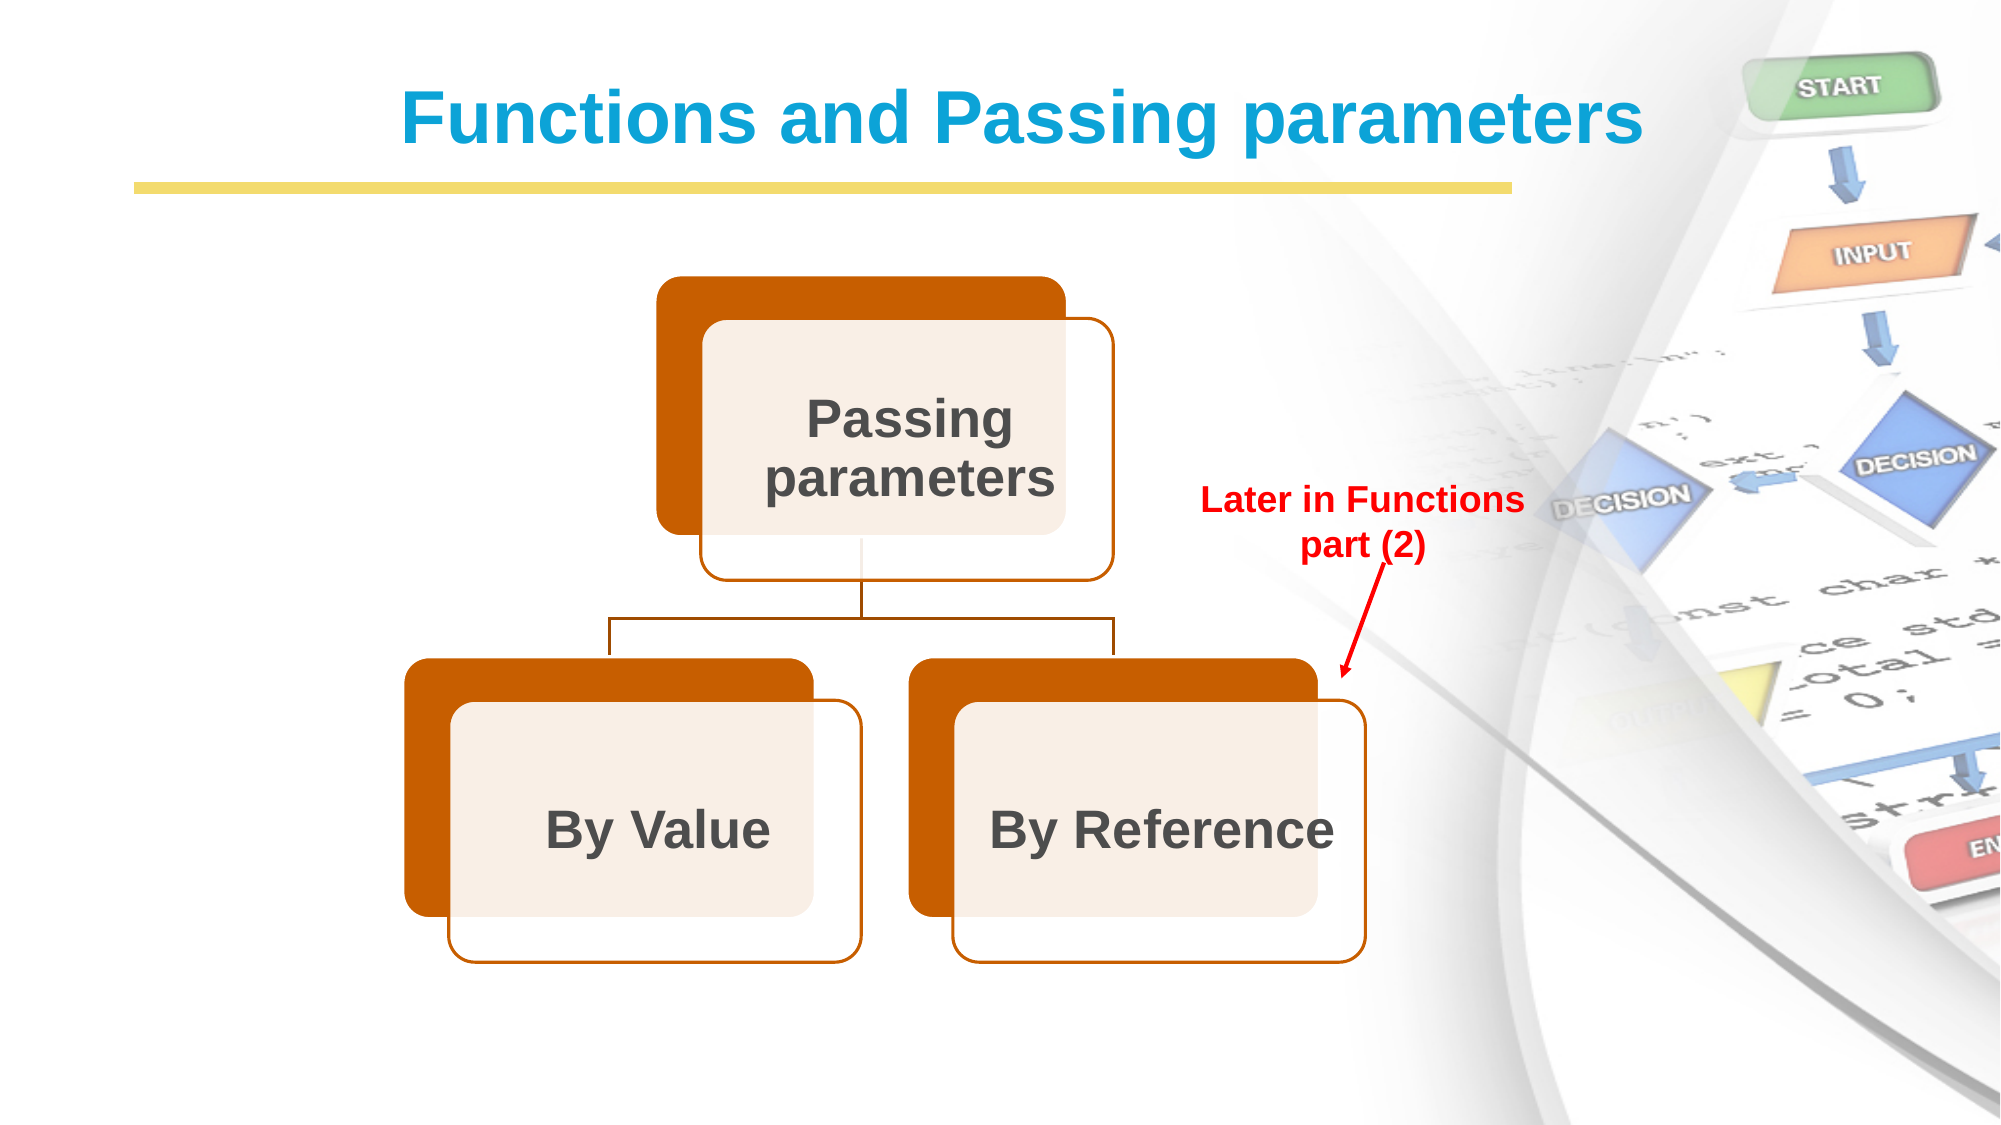

# Functions and Passing parameters
Passing parameters
By Value
By Reference
Later in Functions part (2)